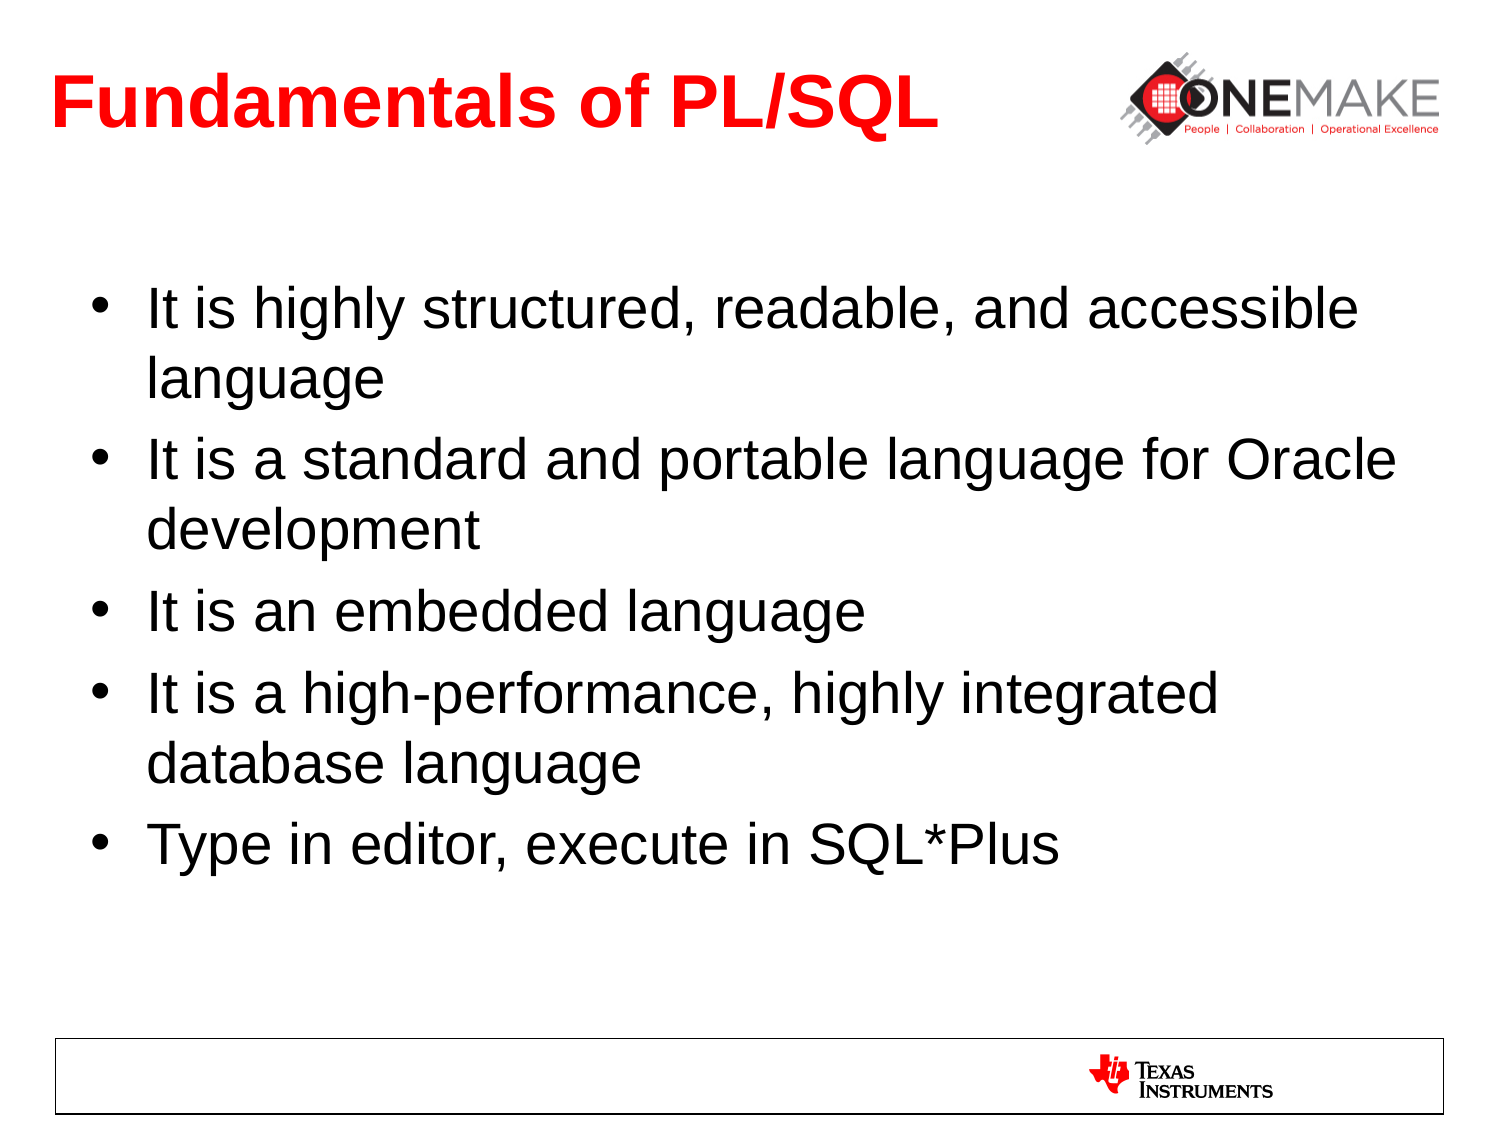

# Fundamentals of PL/SQL
It is highly structured, readable, and accessible language
It is a standard and portable language for Oracle development
It is an embedded language
It is a high-performance, highly integrated database language
Type in editor, execute in SQL*Plus